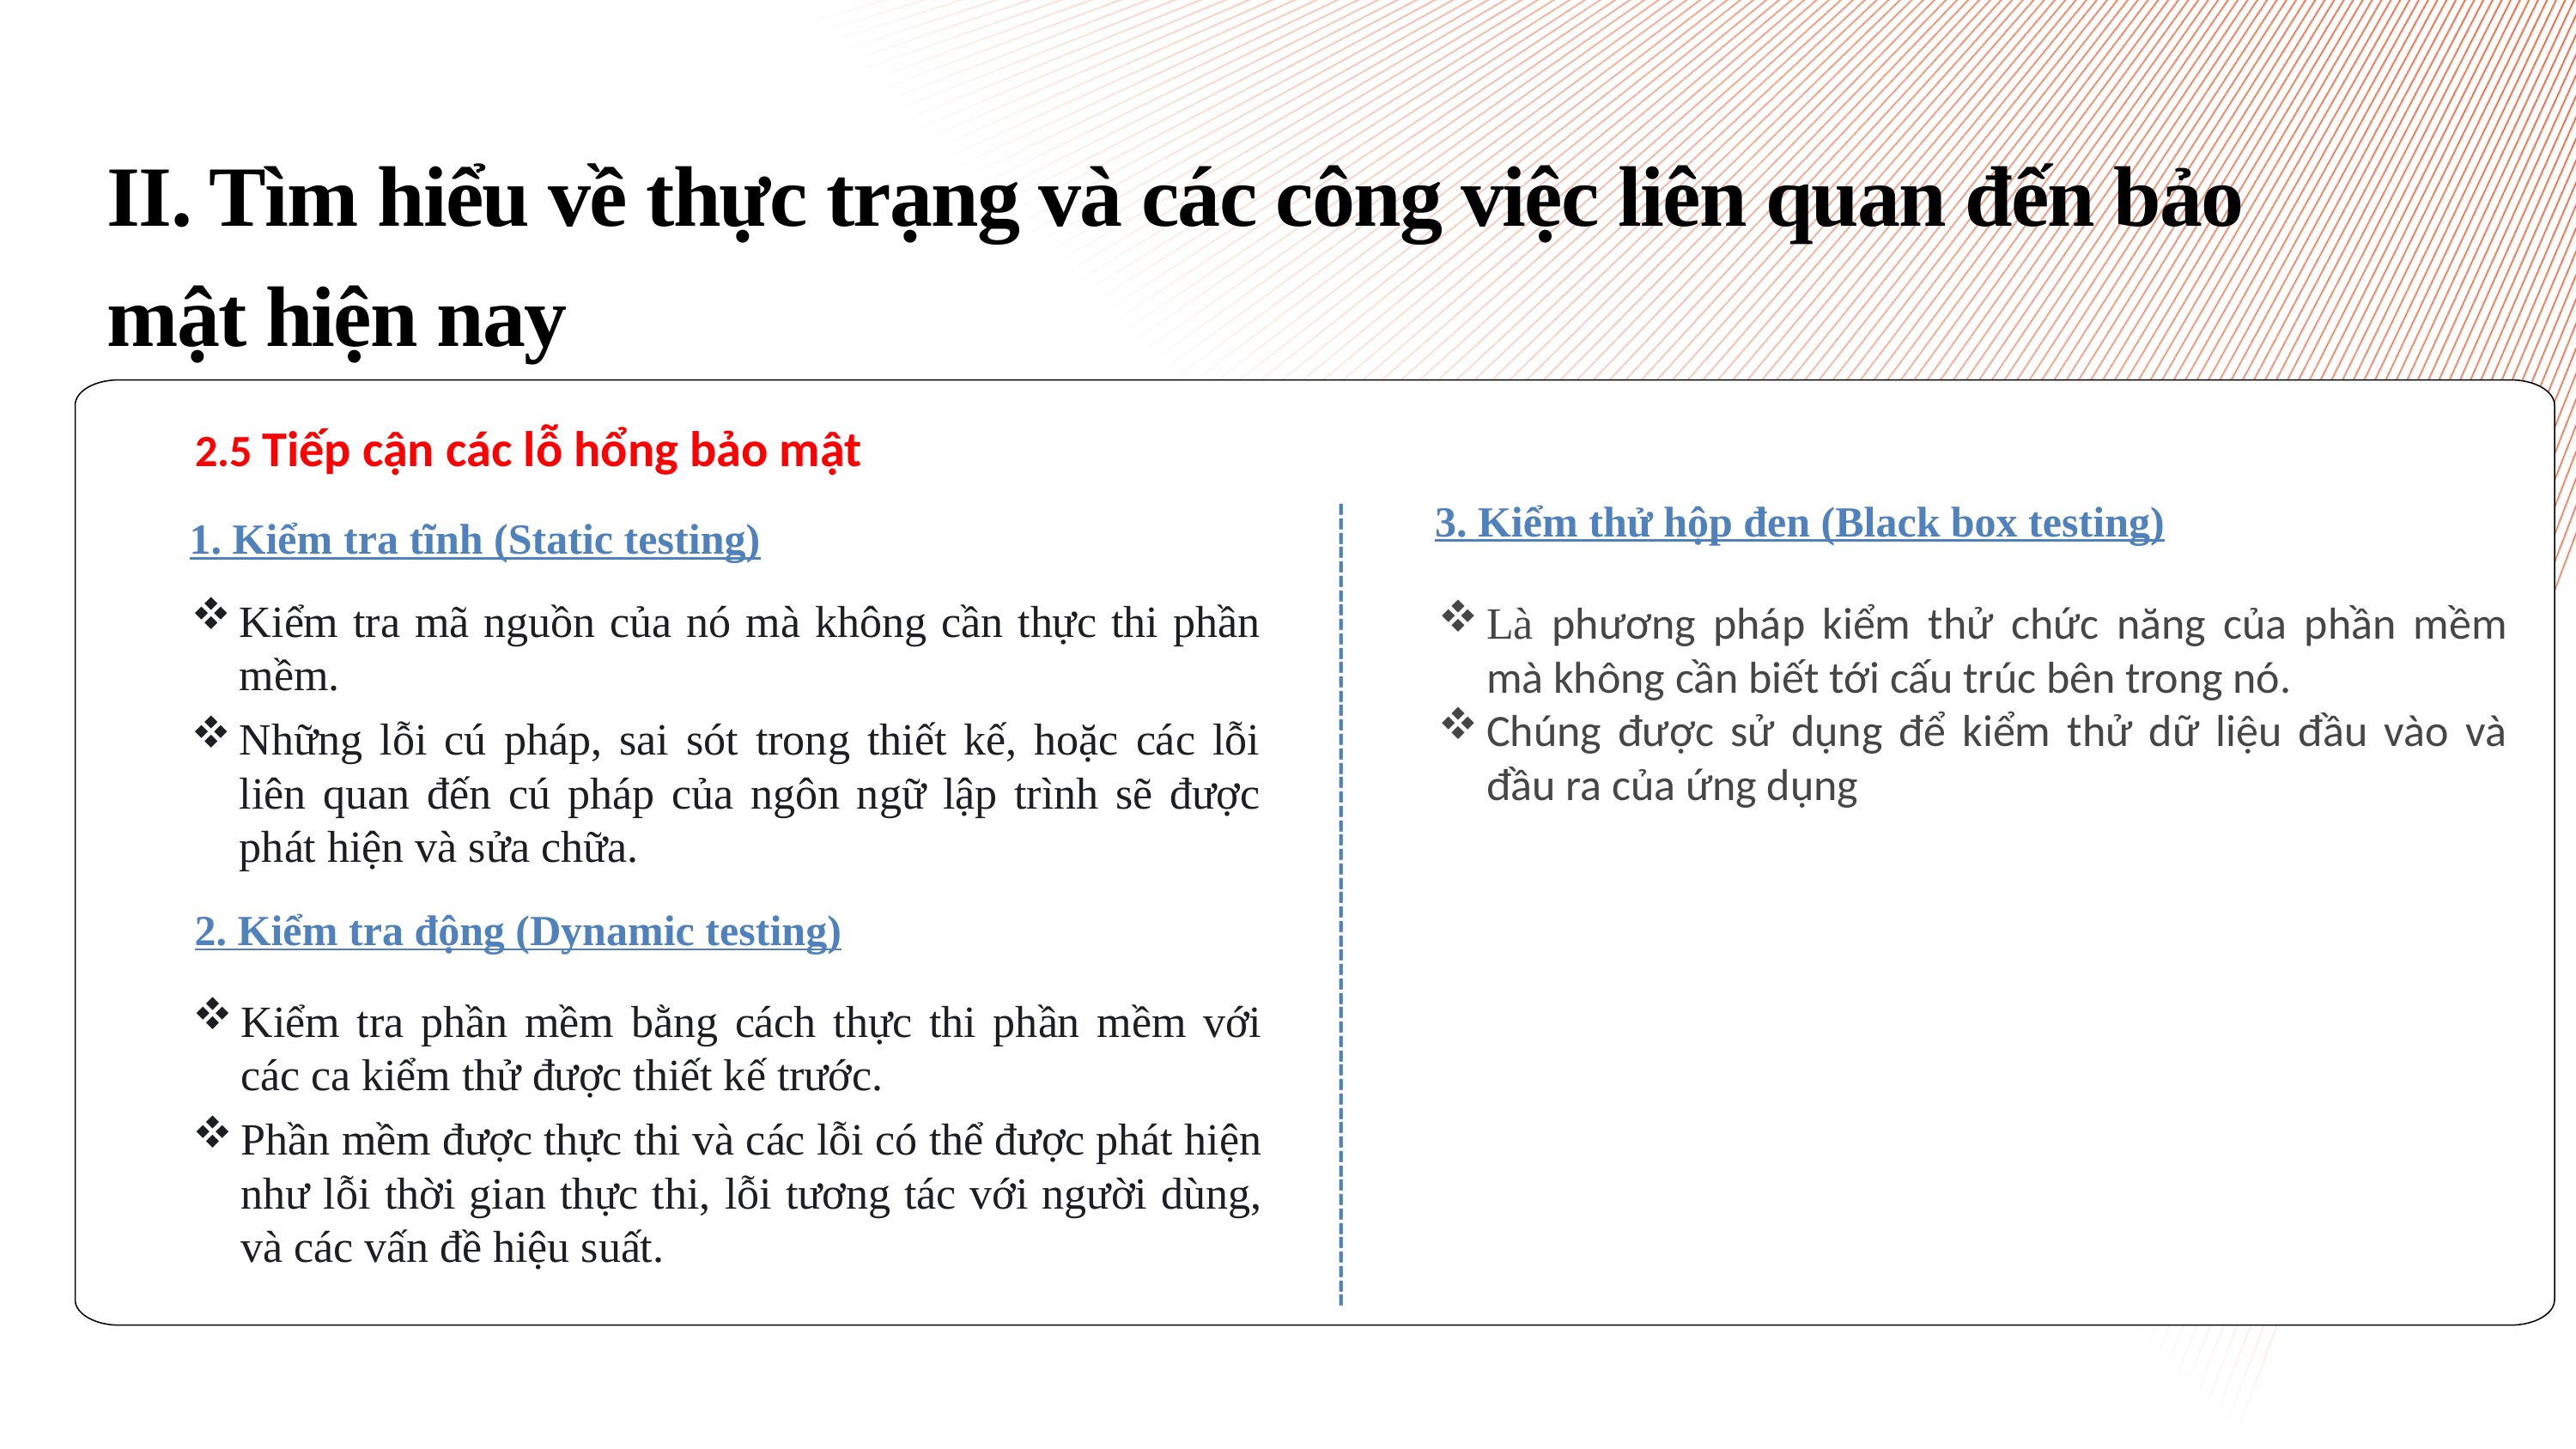

II. Tìm hiểu về thực trạng và các công việc liên quan đến bảo mật hiện nay

2.5 Tiếp cận các lỗ hổng bảo mật
3. Kiểm thử hộp đen (Black box testing)
1. Kiểm tra tĩnh (Static testing)
Kiểm tra mã nguồn của nó mà không cần thực thi phần mềm.
Những lỗi cú pháp, sai sót trong thiết kế, hoặc các lỗi liên quan đến cú pháp của ngôn ngữ lập trình sẽ được phát hiện và sửa chữa.
Là phương pháp kiểm thử chức năng của phần mềm mà không cần biết tới cấu trúc bên trong nó.
Chúng được sử dụng để kiểm thử dữ liệu đầu vào và đầu ra của ứng dụng
2. Kiểm tra động (Dynamic testing)
Kiểm tra phần mềm bằng cách thực thi phần mềm với các ca kiểm thử được thiết kế trước.
Phần mềm được thực thi và các lỗi có thể được phát hiện như lỗi thời gian thực thi, lỗi tương tác với người dùng, và các vấn đề hiệu suất.
--------------------------------------------------------